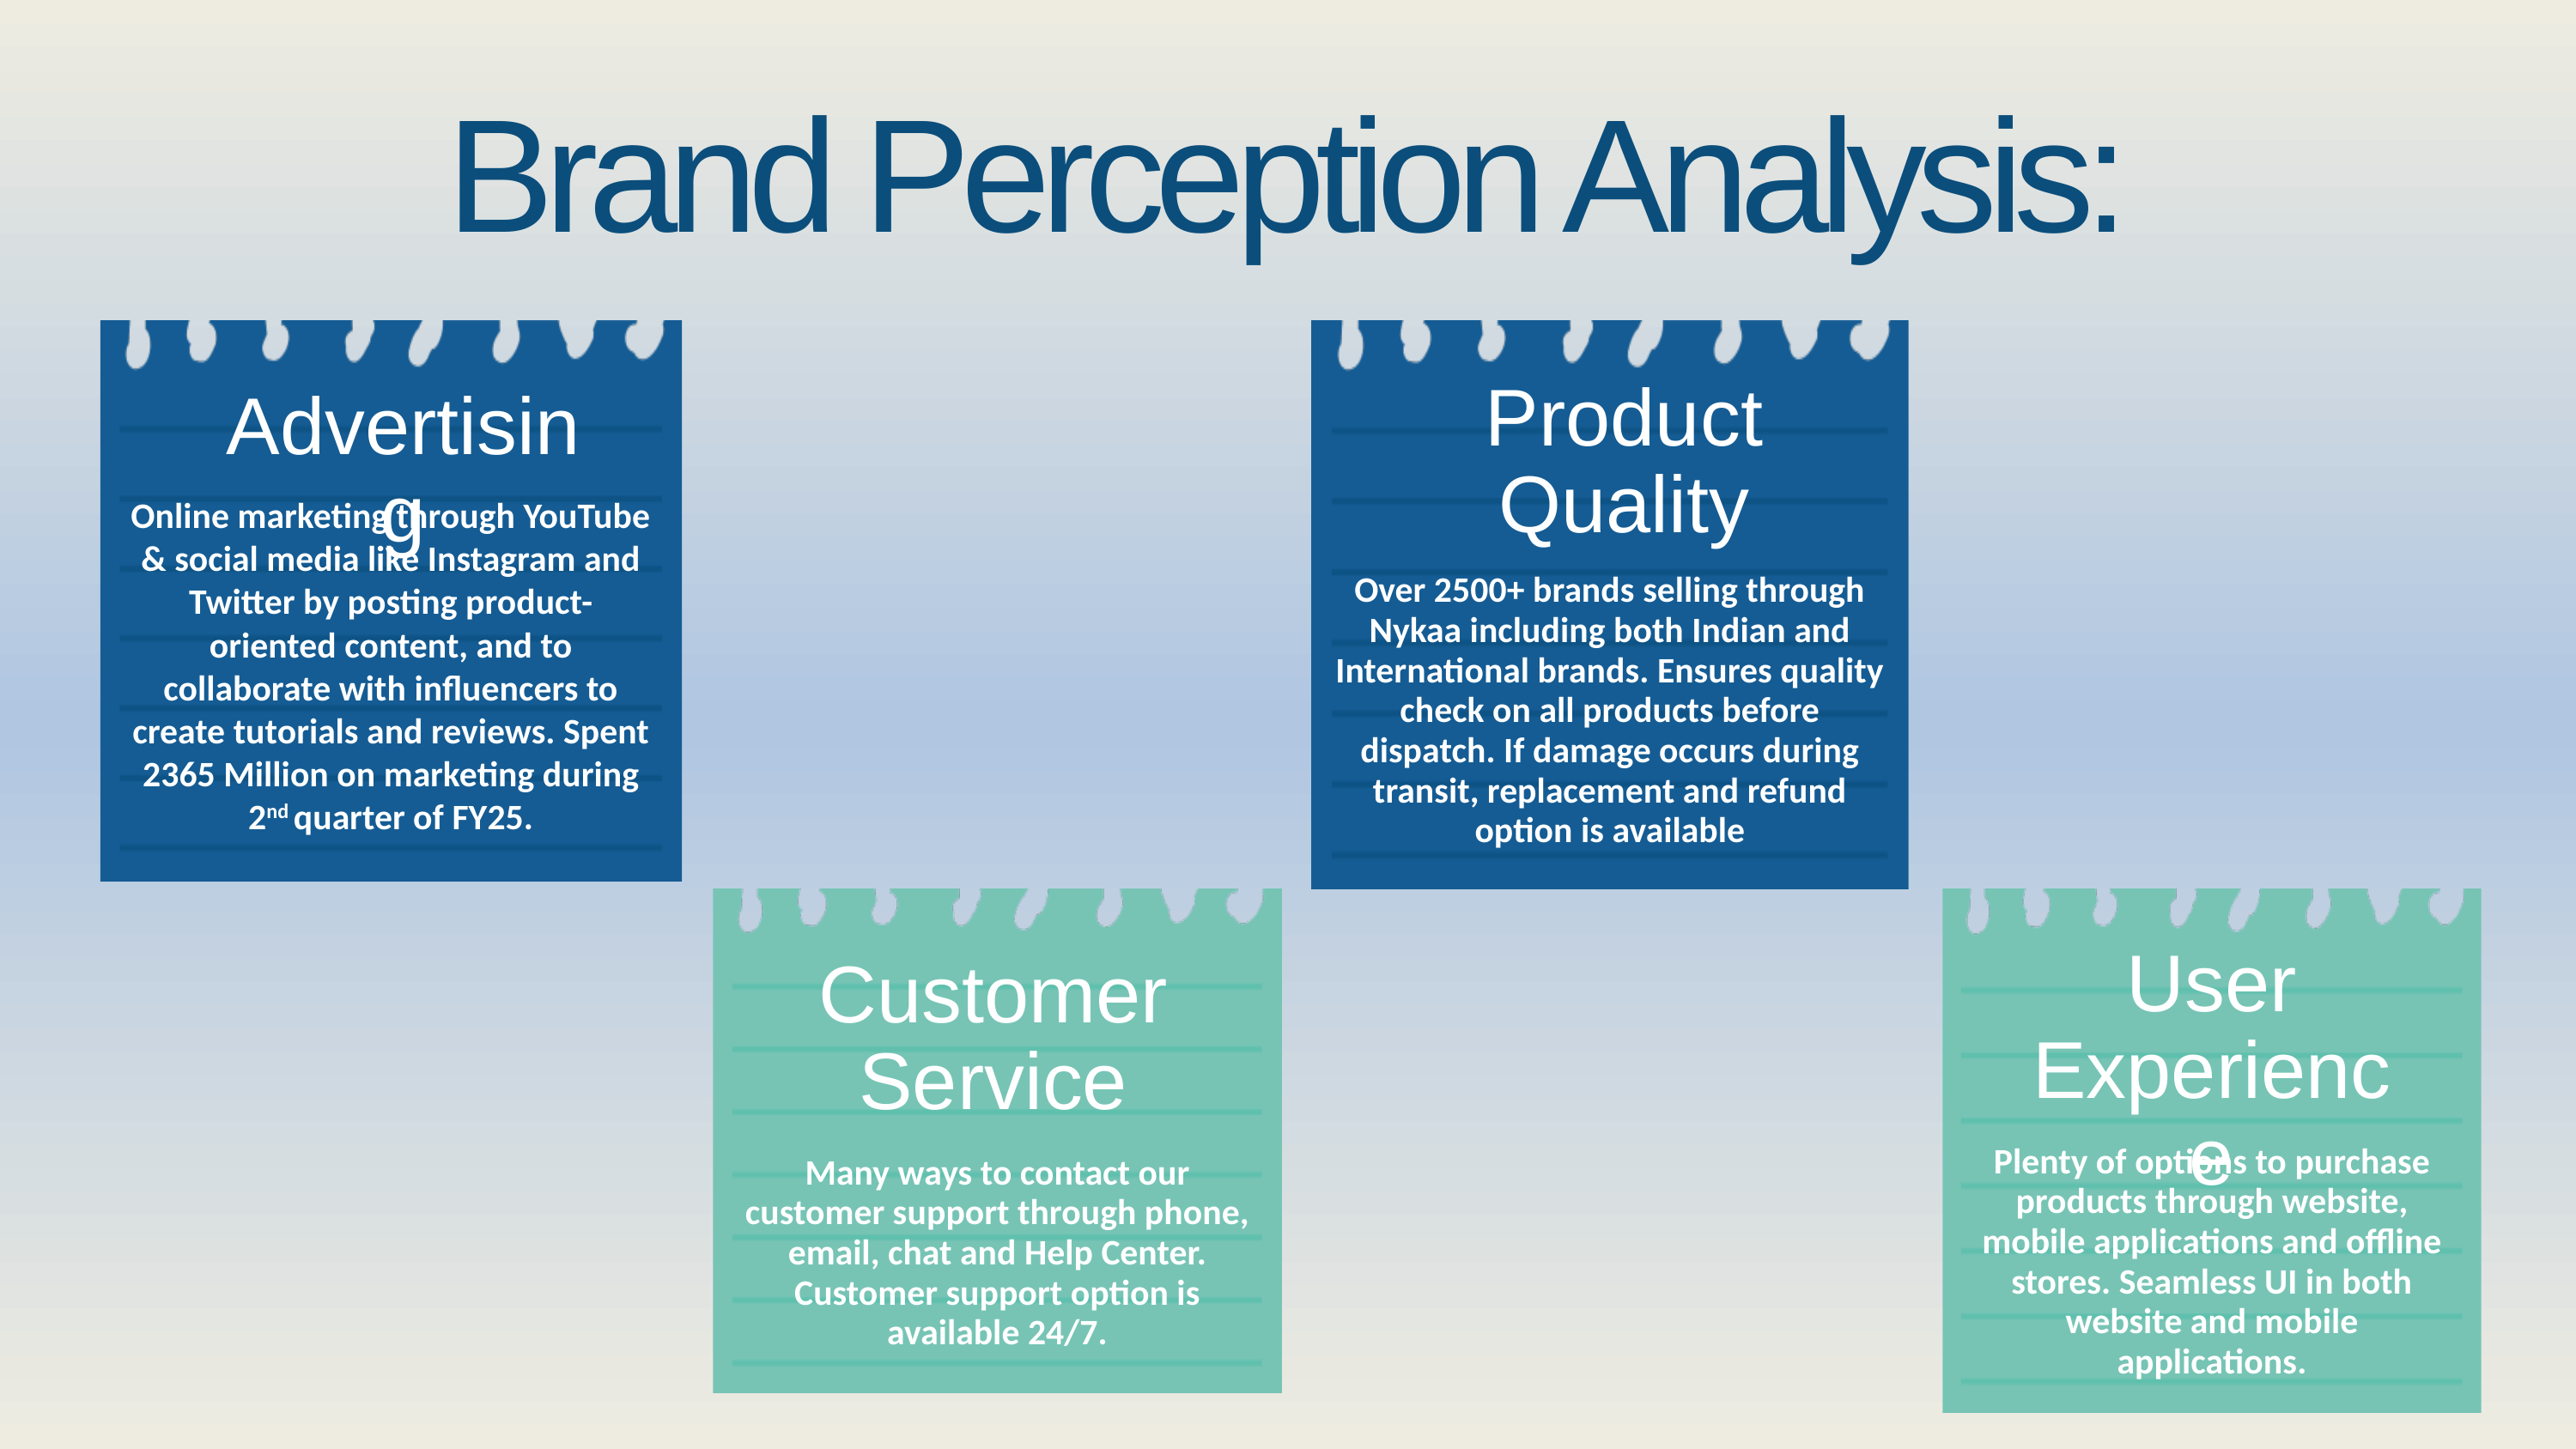

Brand Perception Analysis:

Product Quality
Advertising
Online marketing through YouTube & social media like Instagram and Twitter by posting product-oriented content, and to collaborate with influencers to create tutorials and reviews. Spent 2365 Million on marketing during 2nd quarter of FY25.
Over 2500+ brands selling through Nykaa including both Indian and International brands. Ensures quality check on all products before dispatch. If damage occurs during transit, replacement and refund option is available

User Experience
Customer Service
Plenty of options to purchase products through website, mobile applications and offline stores. Seamless UI in both website and mobile applications.
Many ways to contact our customer support through phone, email, chat and Help Center. Customer support option is available 24/7.